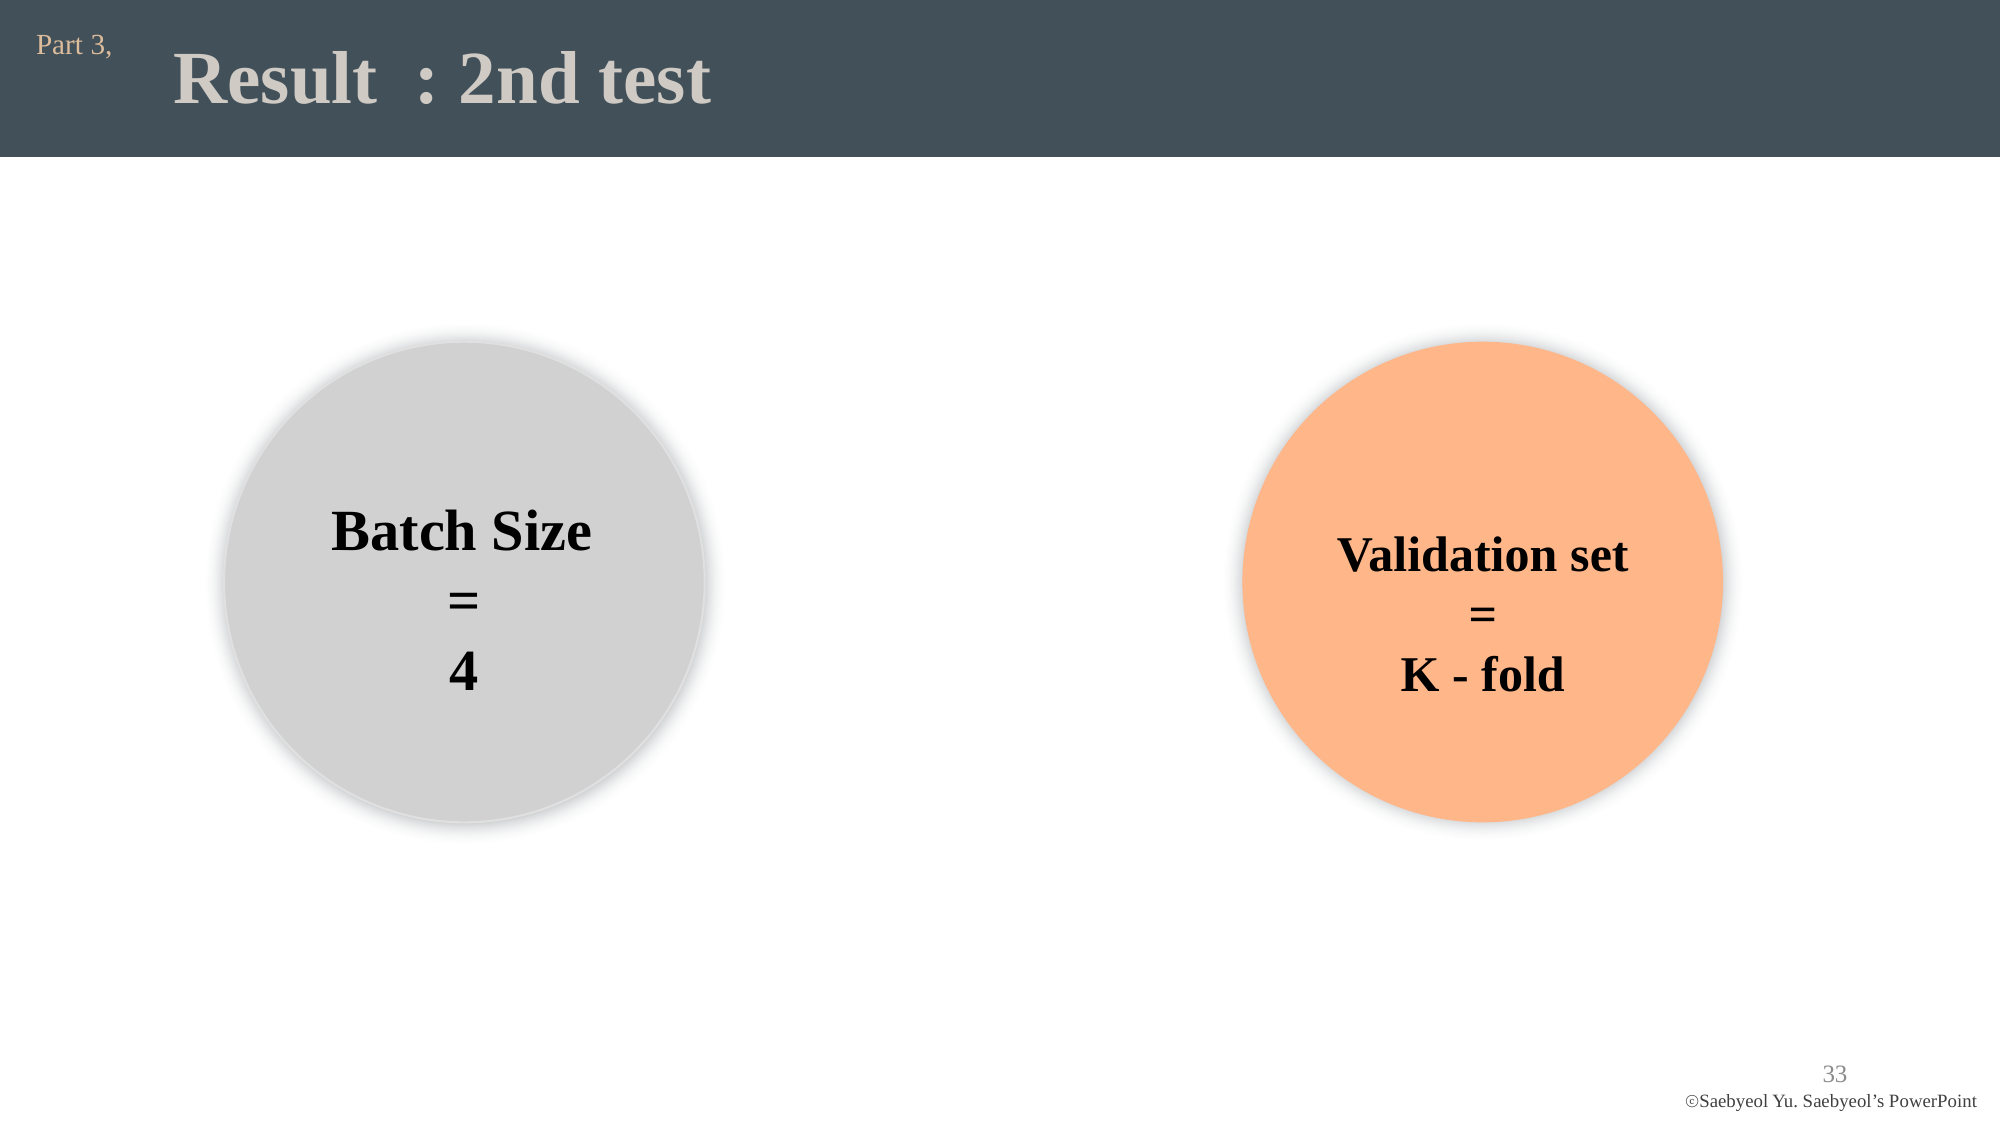

Part 3,
Result  : 2nd test

Validation set
=
K - fold

 Batch Size
=
4
33